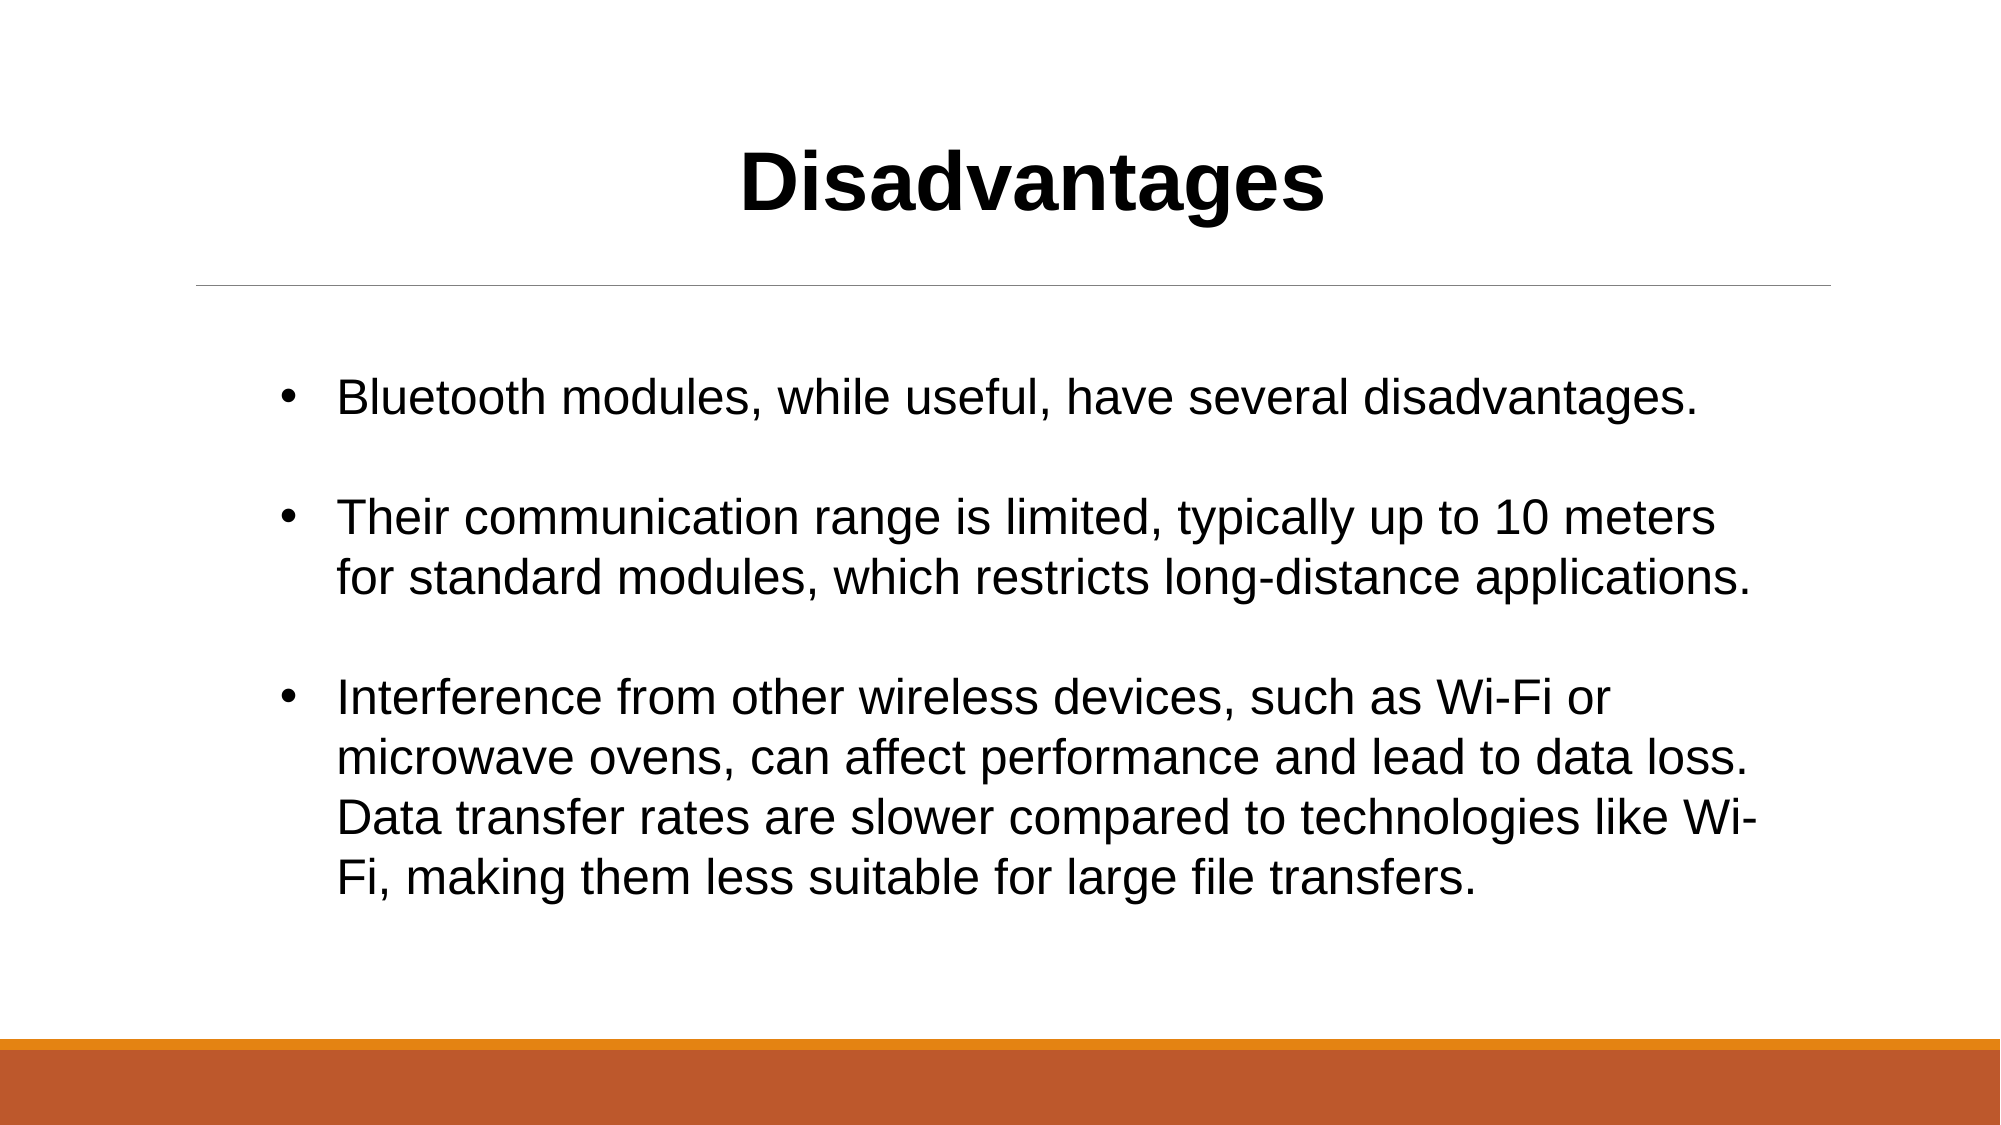

Disadvantages

Bluetooth modules, while useful, have several disadvantages.

Their communication range is limited, typically up to 10 meters for standard modules, which restricts long-distance applications.

Interference from other wireless devices, such as Wi-Fi or microwave ovens, can affect performance and lead to data loss. Data transfer rates are slower compared to technologies like Wi-Fi, making them less suitable for large file transfers.